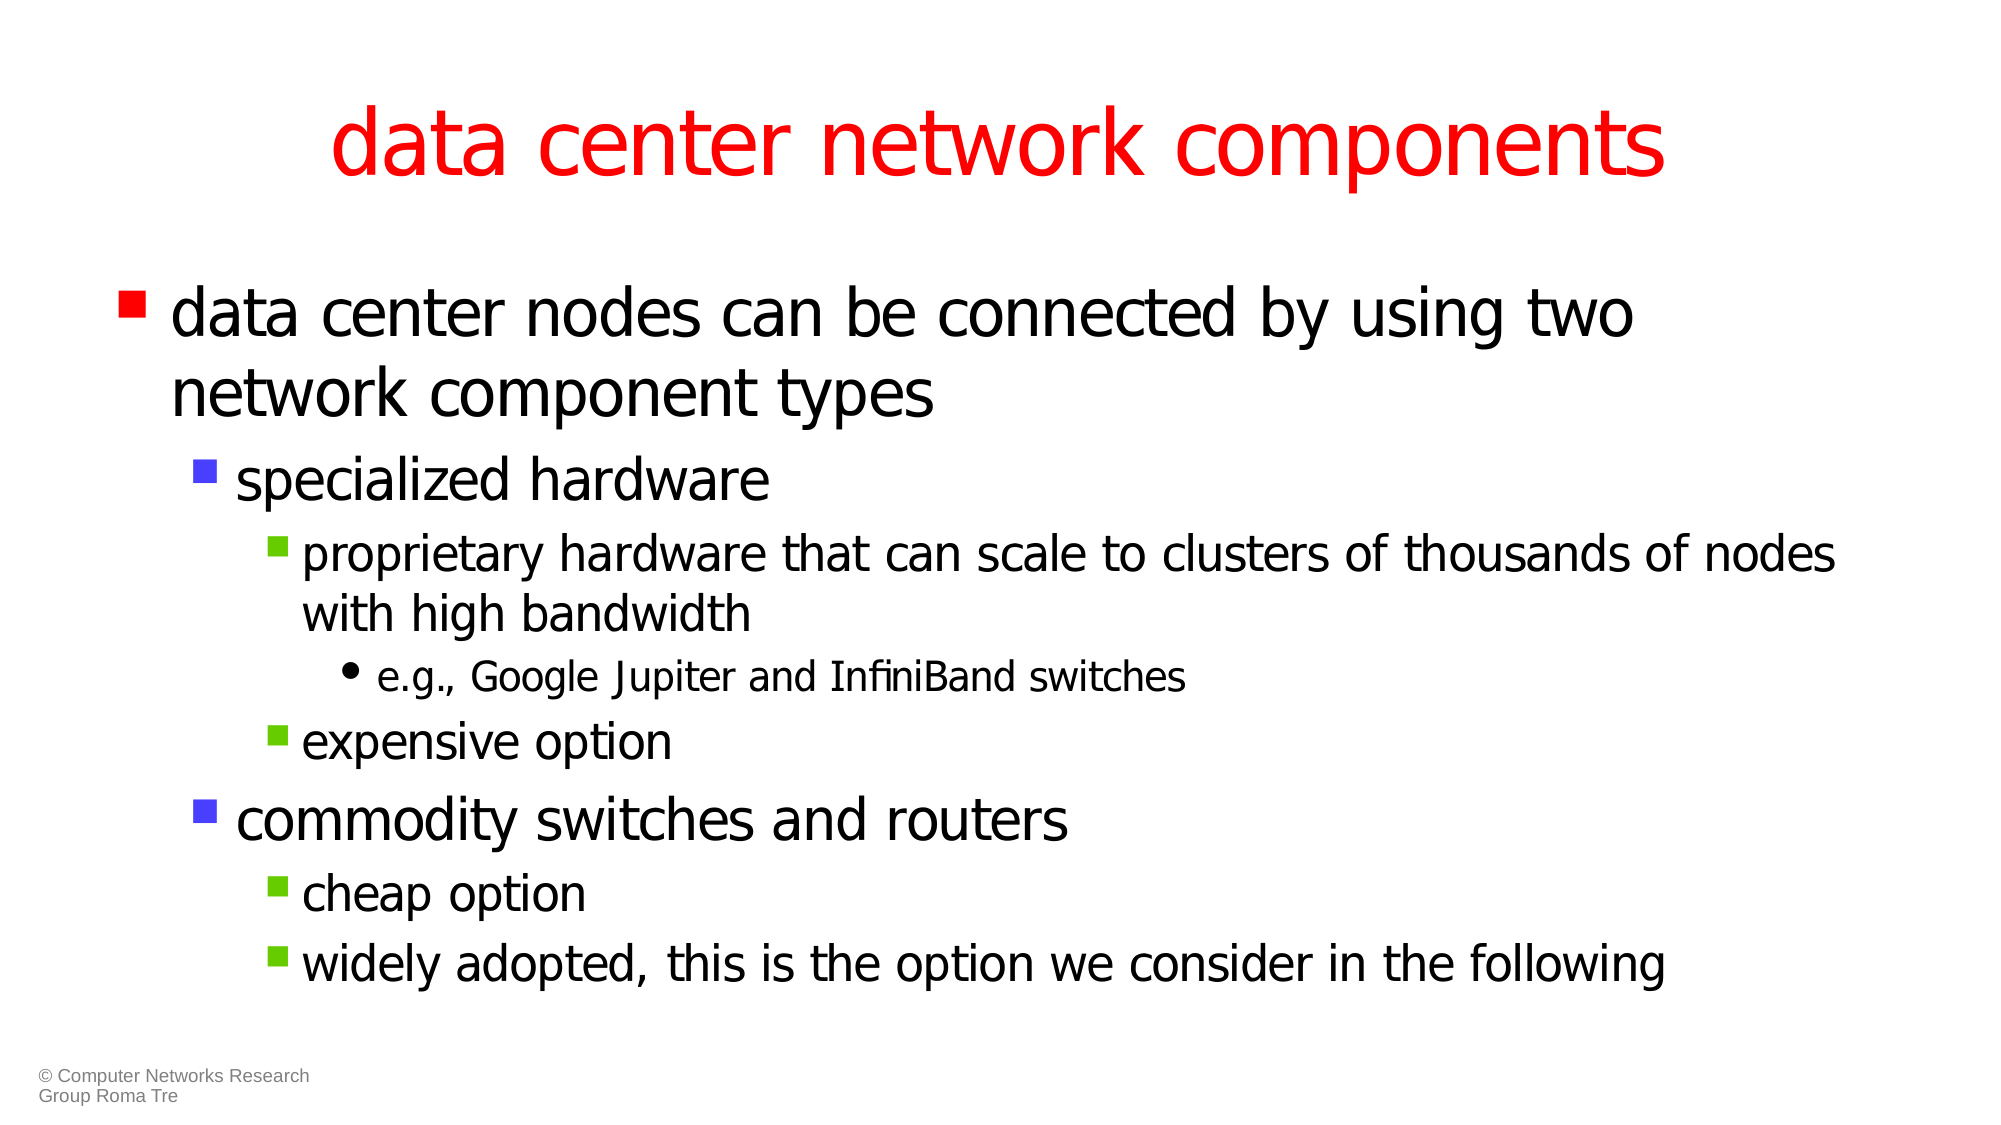

# data center network components
data center nodes can be connected by using two network component types
specialized hardware
proprietary hardware that can scale to clusters of thousands of nodes with high bandwidth
e.g., Google Jupiter and InfiniBand switches
expensive option
commodity switches and routers
cheap option
widely adopted, this is the option we consider in the following